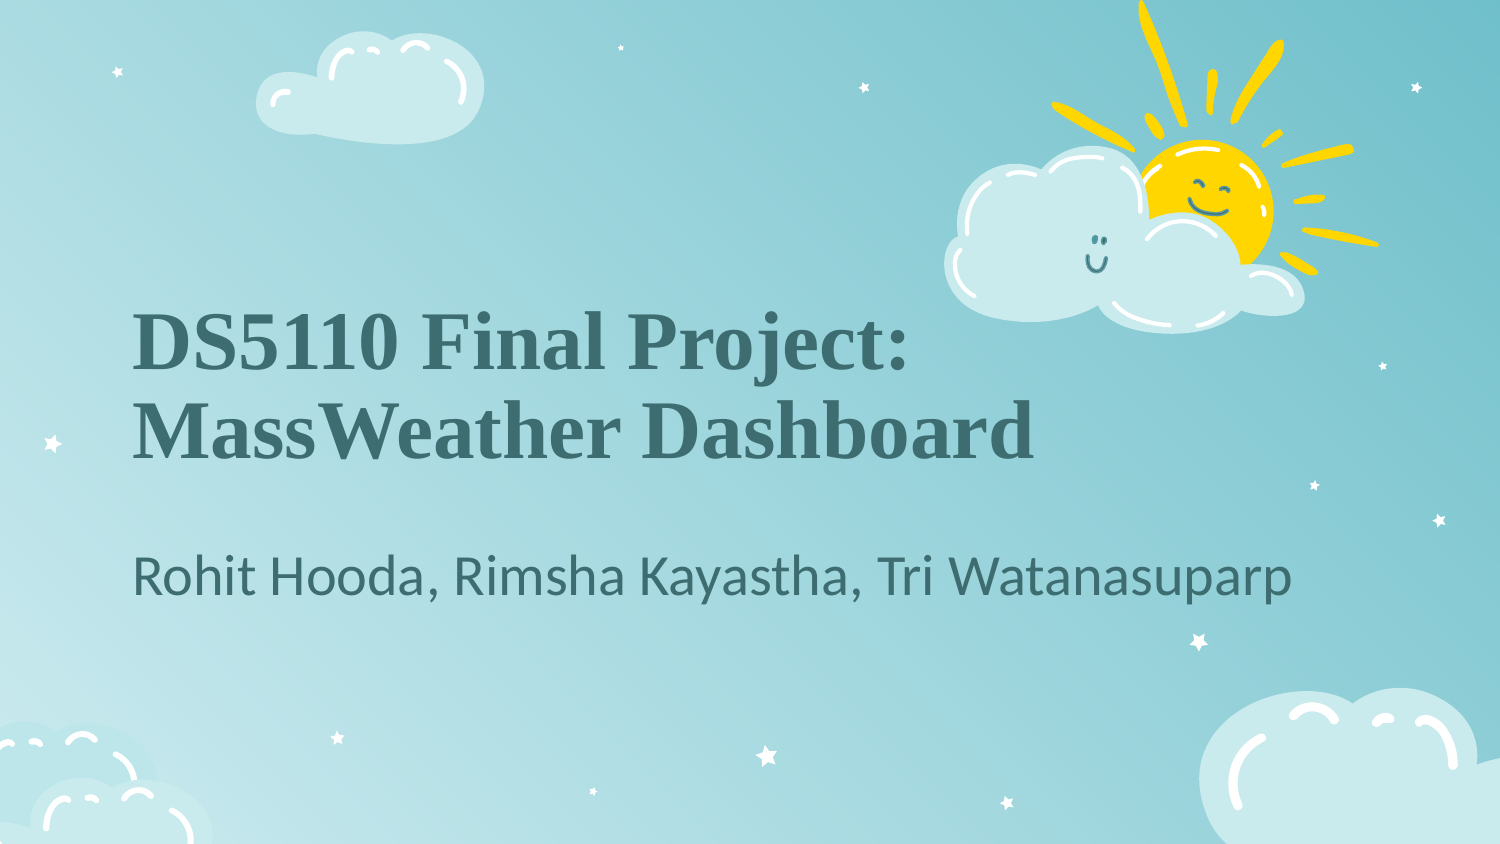

# DS5110 Final Project:
MassWeather Dashboard

Rohit Hooda, Rimsha Kayastha, Tri Watanasuparp